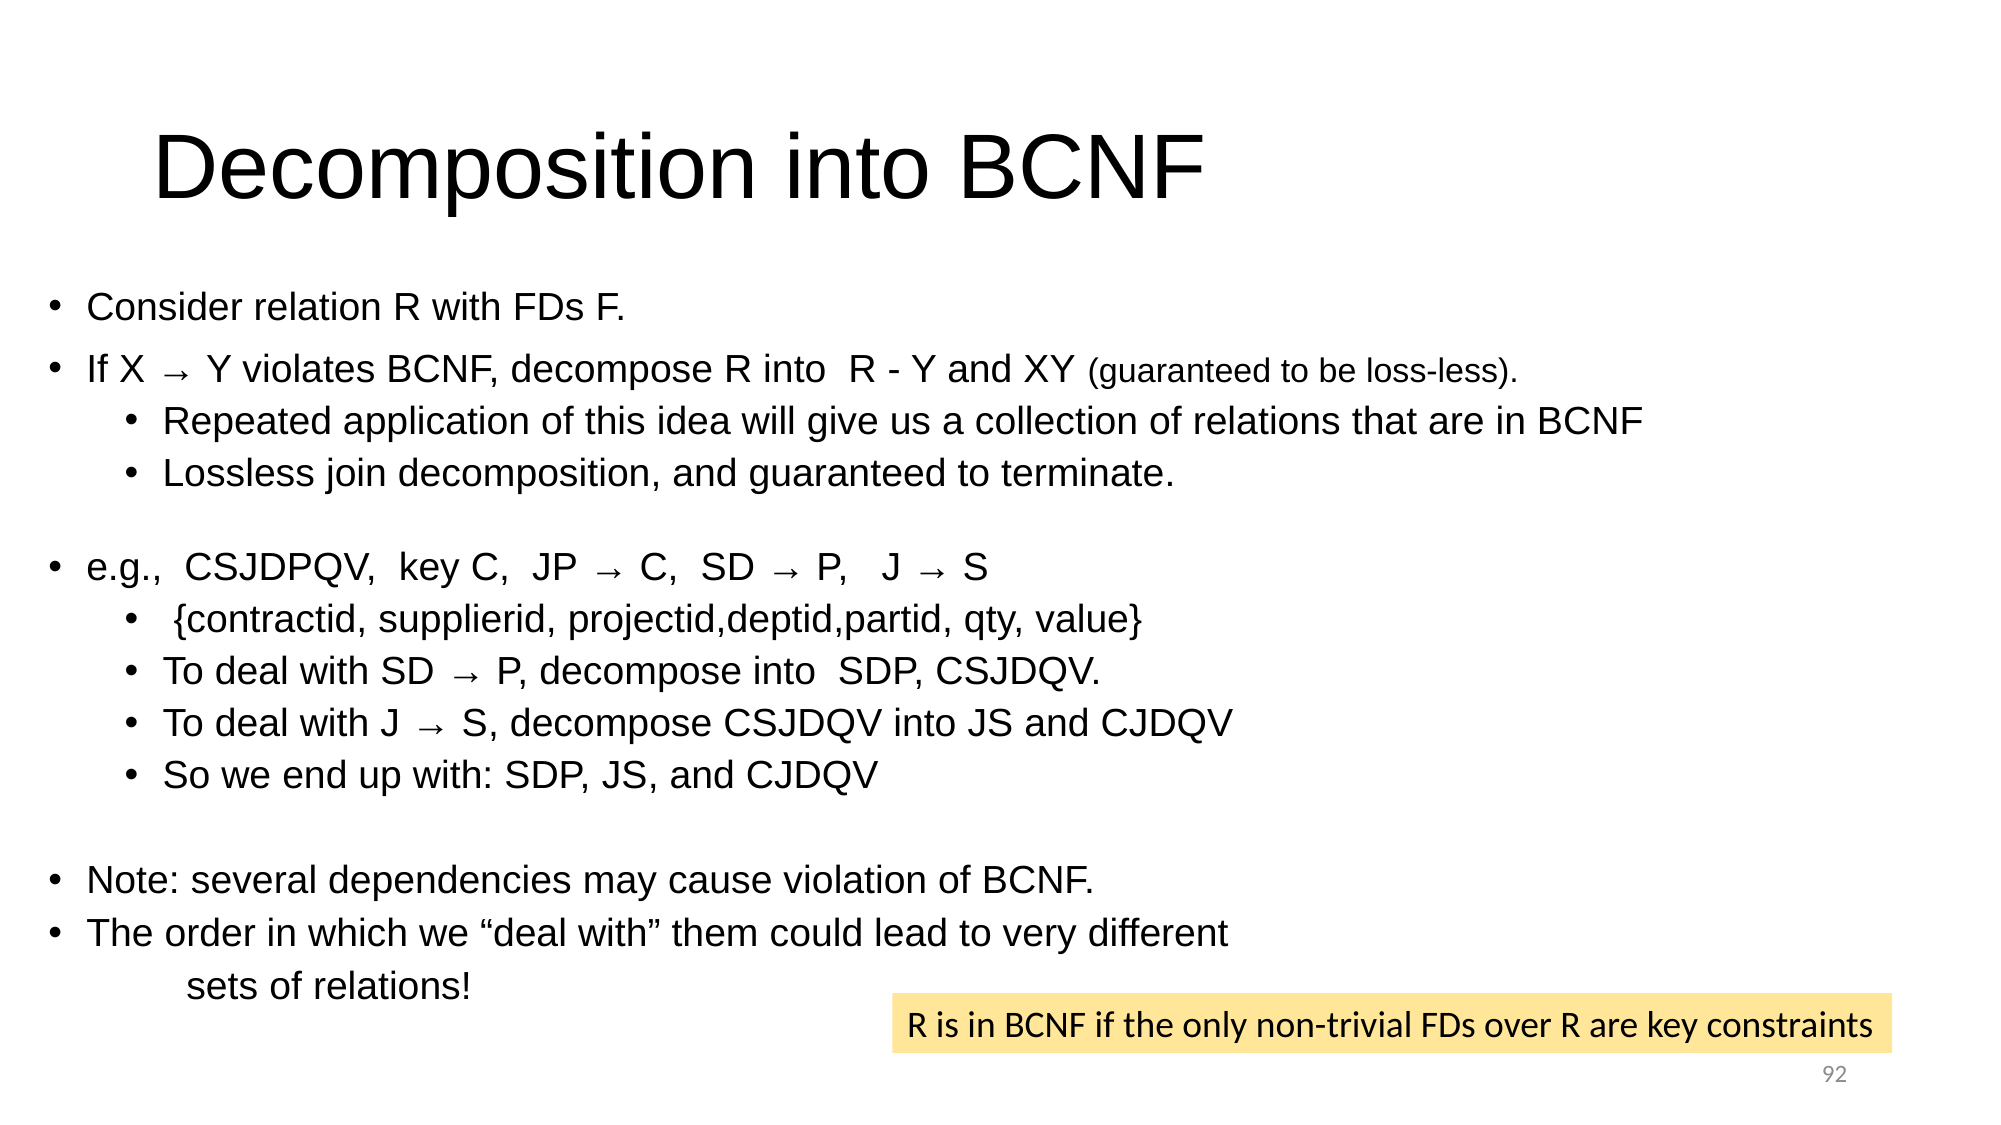

# Decomposition into BCNF
Consider relation R with FDs F.
If X → Y violates BCNF, decompose R into  R - Y and XY (guaranteed to be loss-less).
Repeated application of this idea will give us a collection of relations that are in BCNF
Lossless join decomposition, and guaranteed to terminate.
e.g.,  CSJDPQV,  key C,  JP → C,  SD → P,   J → S
 {contractid, supplierid, projectid,deptid,partid, qty, value}
To deal with SD → P, decompose into  SDP, CSJDQV.
To deal with J → S, decompose CSJDQV into JS and CJDQV
So we end up with: SDP, JS, and CJDQV
Note: several dependencies may cause violation of BCNF.
The order in which we “deal with” them could lead to very different
 sets of relations!
R is in BCNF if the only non-trivial FDs over R are key constraints
92